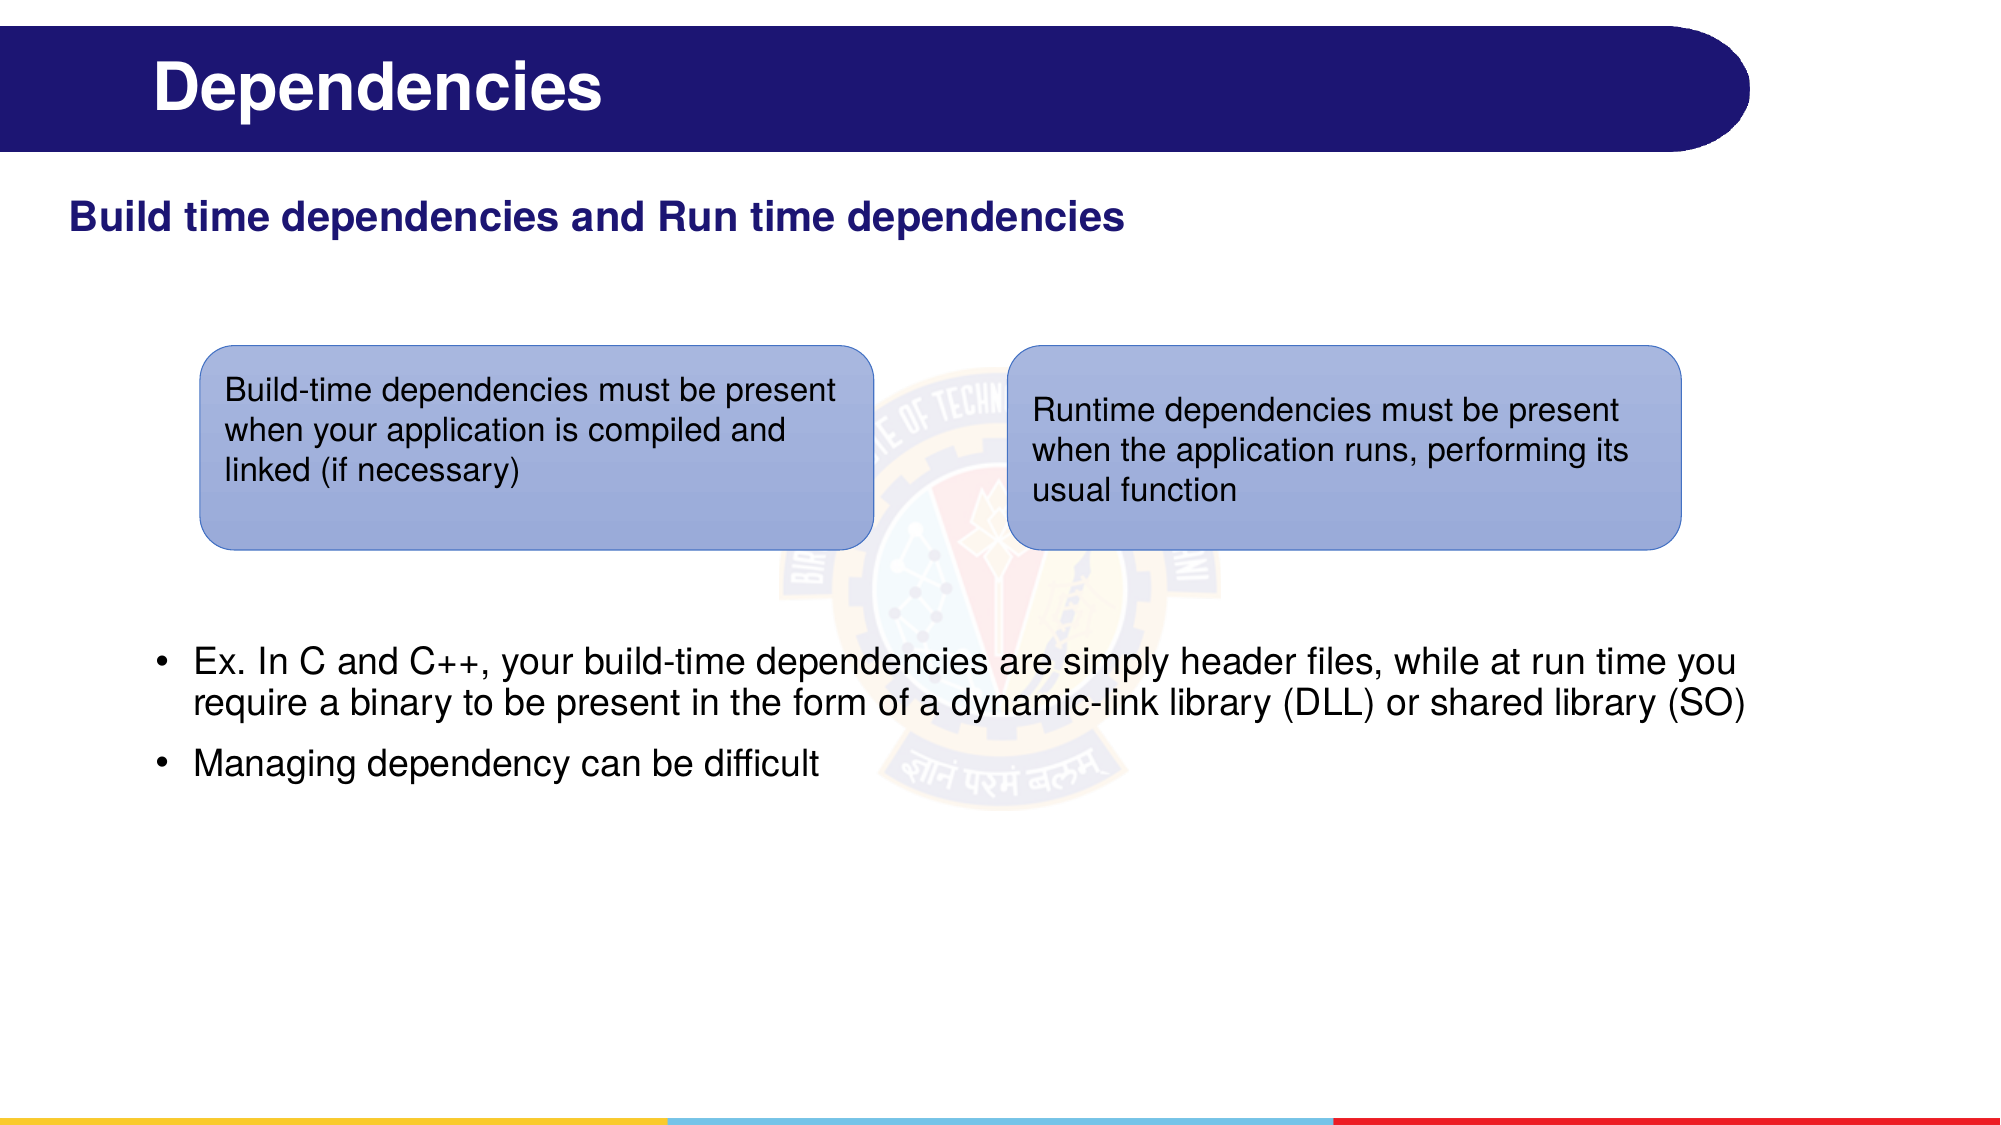

# Dependencies
Build time dependencies and Run time dependencies

Ex. In C and C++, your build-time dependencies are simply header ﬁles, while at run time you require a binary to be present in the form of a dynamic-link library (DLL) or shared library (SO)
Managing dependency can be difficult

Build-time dependencies must be present when your application is compiled and linked (if necessary)

Runtime dependencies must be present when the application runs, performing its usual function